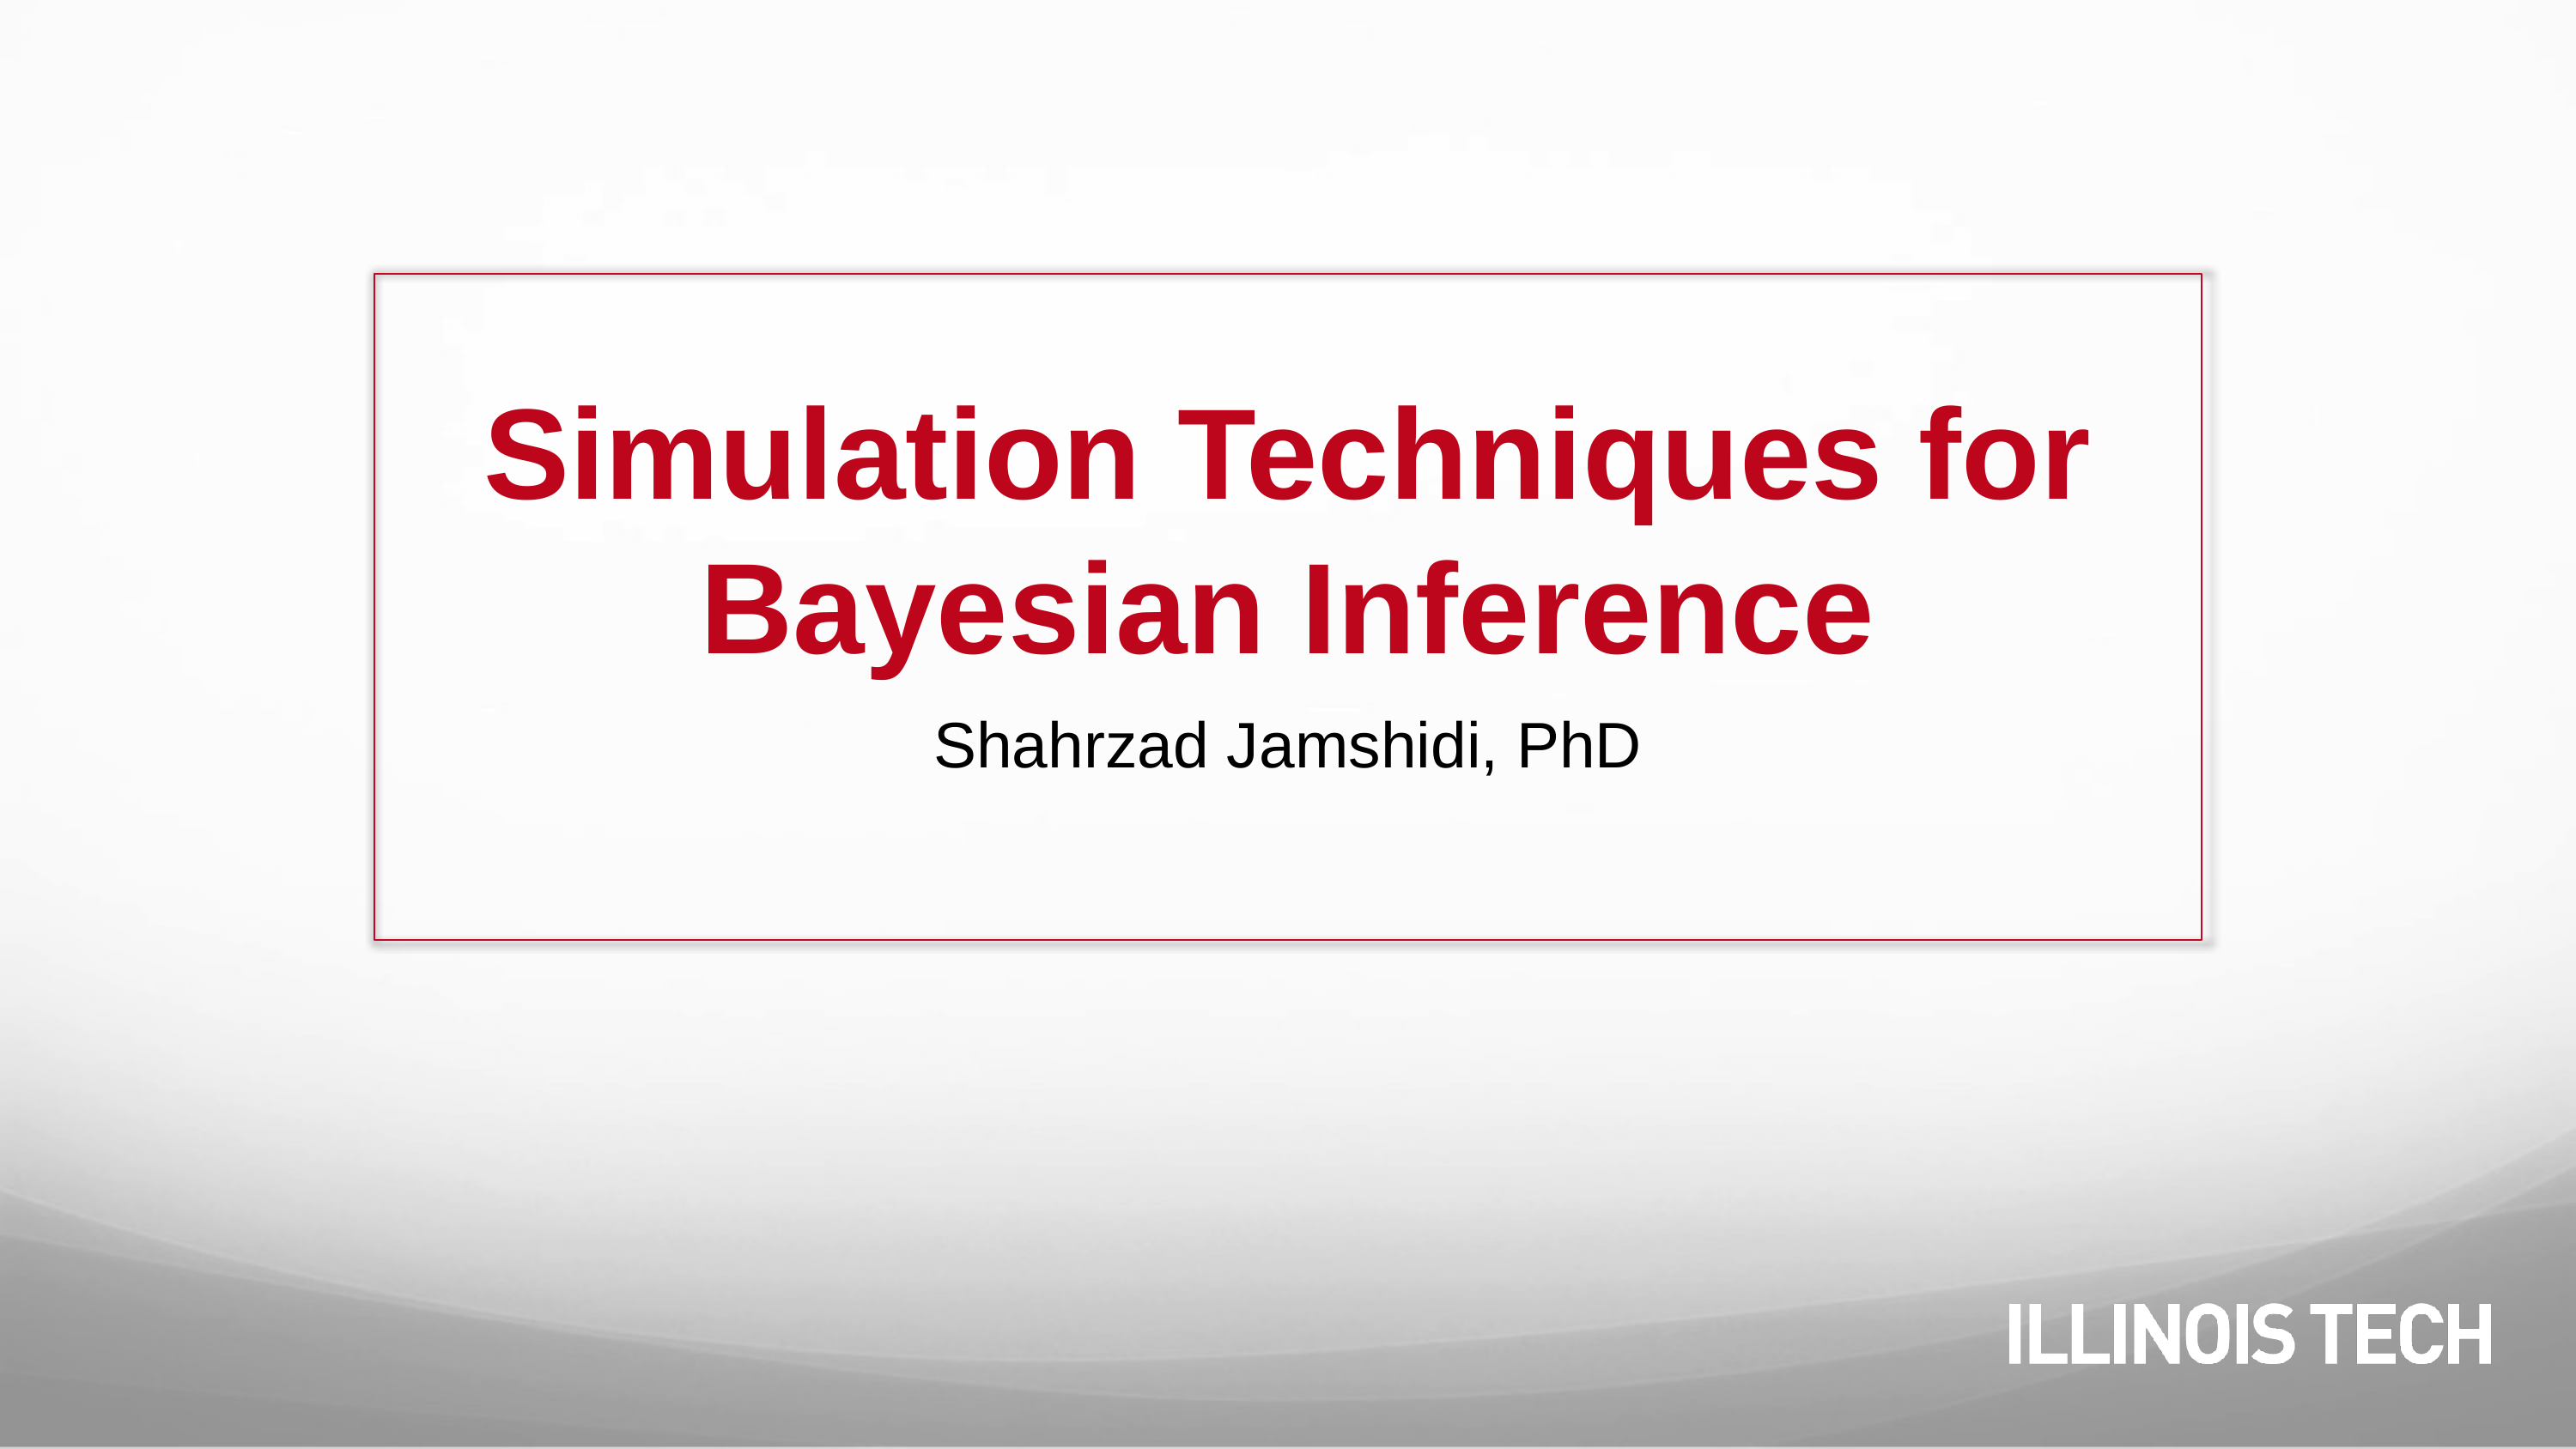

# Simulation Techniques for Bayesian Inference
Shahrzad Jamshidi, PhD